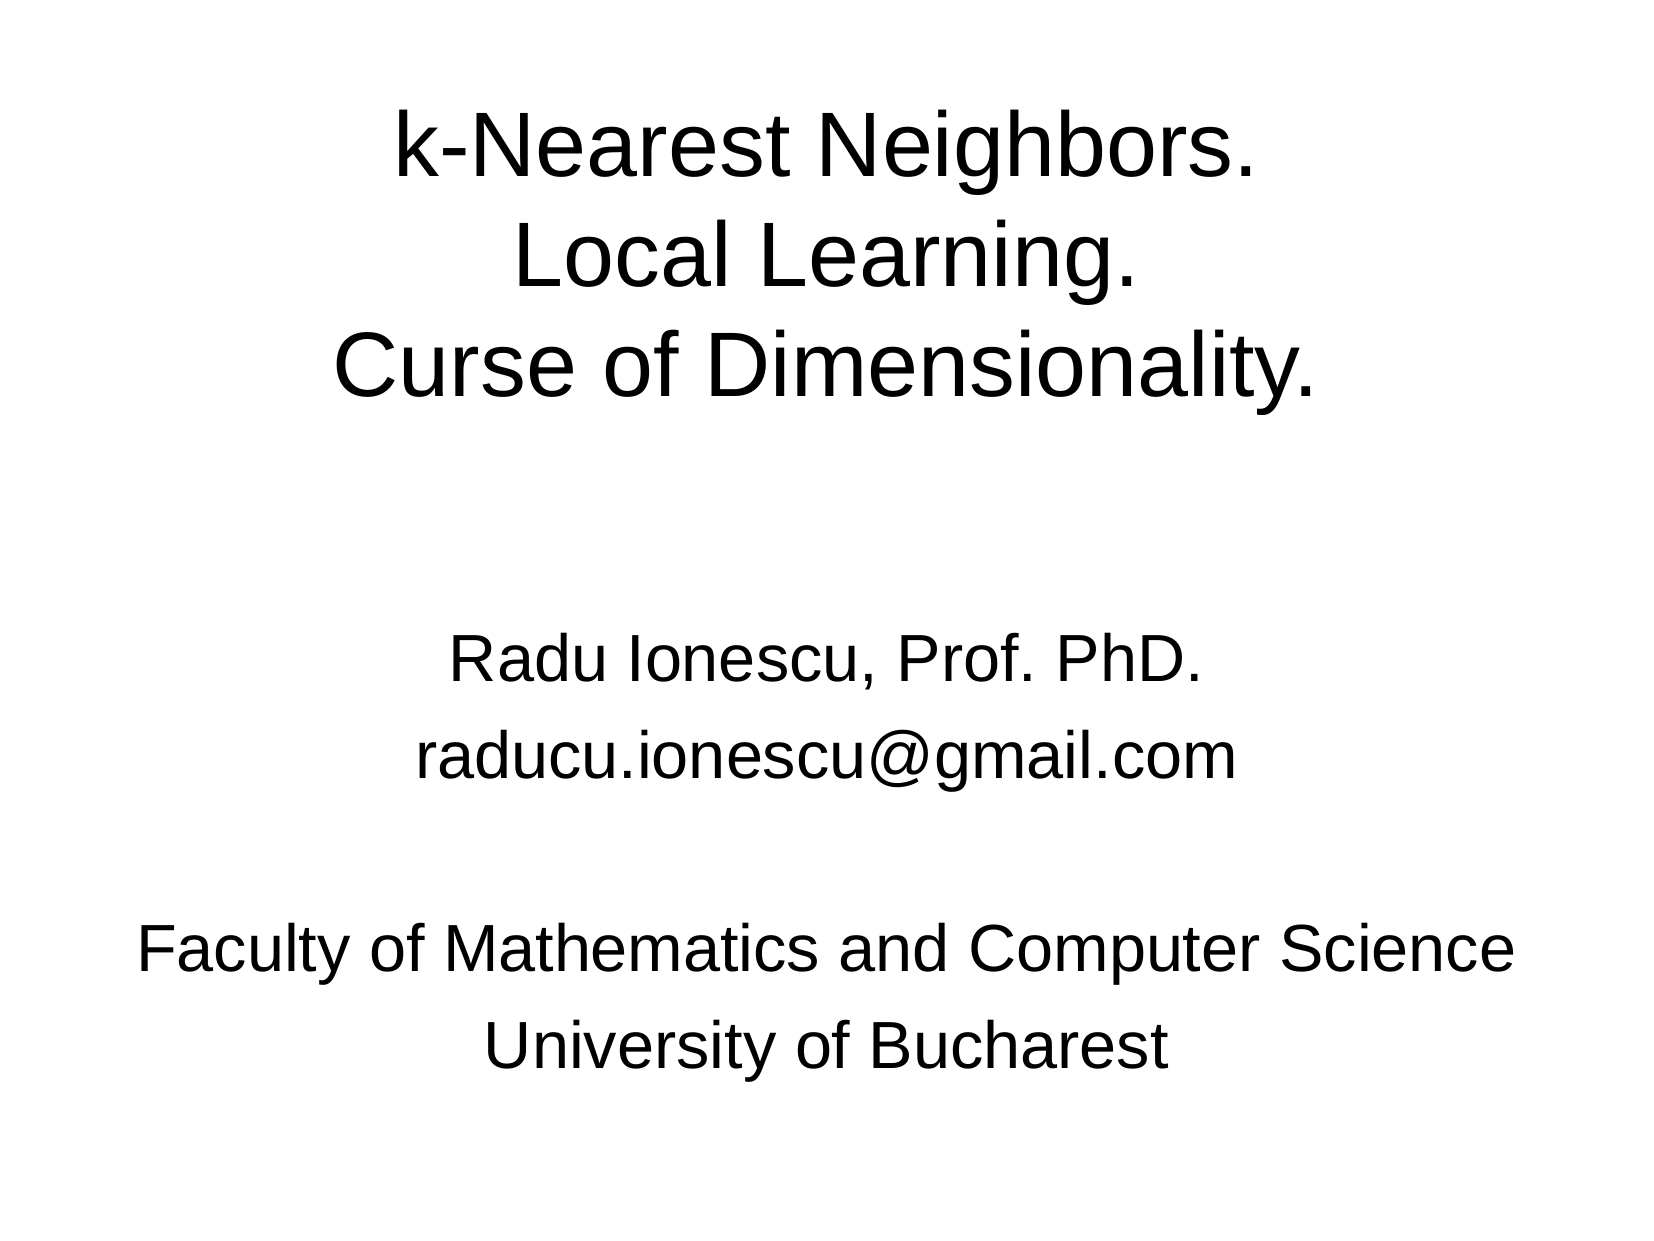

k-Nearest Neighbors.
Local Learning.
Curse of Dimensionality.
Radu Ionescu, Prof. PhD.
raducu.ionescu@gmail.com

Faculty of Mathematics and Computer Science
University of Bucharest